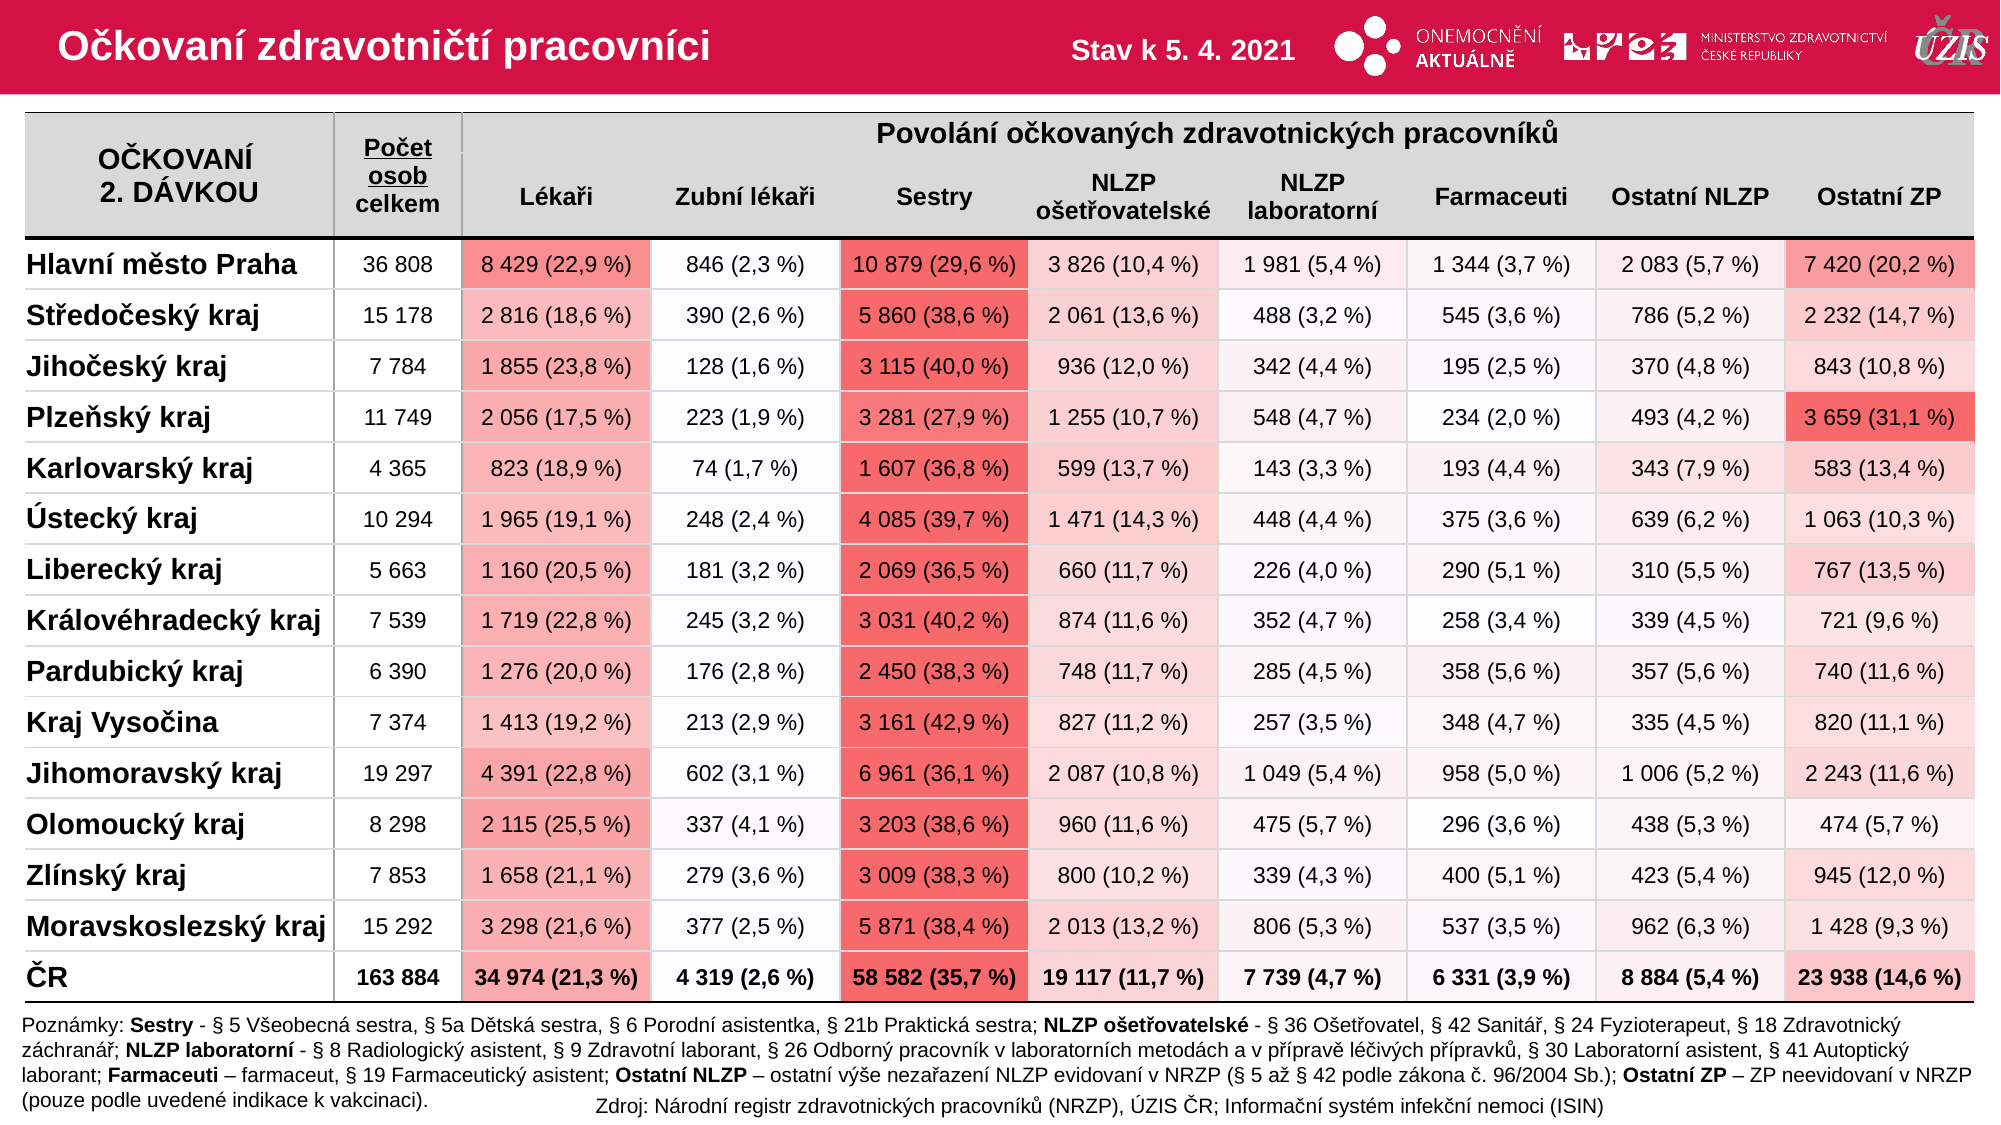

# Očkovaní zdravotničtí pracovníci
Stav k 5. 4. 2021
| OČKOVANÍ 2. DÁVKOU | Počet osob celkem | Povolání očkovaných zdravotnických pracovníků |  |  |  |  |  |  |  |
| --- | --- | --- | --- | --- | --- | --- | --- | --- | --- |
|  |  | Lékaři | Zubní lékaři | Sestry | NLZP ošetřovatelské | NLZP laboratorní | Farmaceuti | Ostatní NLZP | Ostatní ZP |
| Hlavní město Praha | 36 808 | 8 429 (22,9 %) | 846 (2,3 %) | 10 879 (29,6 %) | 3 826 (10,4 %) | 1 981 (5,4 %) | 1 344 (3,7 %) | 2 083 (5,7 %) | 7 420 (20,2 %) |
| Středočeský kraj | 15 178 | 2 816 (18,6 %) | 390 (2,6 %) | 5 860 (38,6 %) | 2 061 (13,6 %) | 488 (3,2 %) | 545 (3,6 %) | 786 (5,2 %) | 2 232 (14,7 %) |
| Jihočeský kraj | 7 784 | 1 855 (23,8 %) | 128 (1,6 %) | 3 115 (40,0 %) | 936 (12,0 %) | 342 (4,4 %) | 195 (2,5 %) | 370 (4,8 %) | 843 (10,8 %) |
| Plzeňský kraj | 11 749 | 2 056 (17,5 %) | 223 (1,9 %) | 3 281 (27,9 %) | 1 255 (10,7 %) | 548 (4,7 %) | 234 (2,0 %) | 493 (4,2 %) | 3 659 (31,1 %) |
| Karlovarský kraj | 4 365 | 823 (18,9 %) | 74 (1,7 %) | 1 607 (36,8 %) | 599 (13,7 %) | 143 (3,3 %) | 193 (4,4 %) | 343 (7,9 %) | 583 (13,4 %) |
| Ústecký kraj | 10 294 | 1 965 (19,1 %) | 248 (2,4 %) | 4 085 (39,7 %) | 1 471 (14,3 %) | 448 (4,4 %) | 375 (3,6 %) | 639 (6,2 %) | 1 063 (10,3 %) |
| Liberecký kraj | 5 663 | 1 160 (20,5 %) | 181 (3,2 %) | 2 069 (36,5 %) | 660 (11,7 %) | 226 (4,0 %) | 290 (5,1 %) | 310 (5,5 %) | 767 (13,5 %) |
| Královéhradecký kraj | 7 539 | 1 719 (22,8 %) | 245 (3,2 %) | 3 031 (40,2 %) | 874 (11,6 %) | 352 (4,7 %) | 258 (3,4 %) | 339 (4,5 %) | 721 (9,6 %) |
| Pardubický kraj | 6 390 | 1 276 (20,0 %) | 176 (2,8 %) | 2 450 (38,3 %) | 748 (11,7 %) | 285 (4,5 %) | 358 (5,6 %) | 357 (5,6 %) | 740 (11,6 %) |
| Kraj Vysočina | 7 374 | 1 413 (19,2 %) | 213 (2,9 %) | 3 161 (42,9 %) | 827 (11,2 %) | 257 (3,5 %) | 348 (4,7 %) | 335 (4,5 %) | 820 (11,1 %) |
| Jihomoravský kraj | 19 297 | 4 391 (22,8 %) | 602 (3,1 %) | 6 961 (36,1 %) | 2 087 (10,8 %) | 1 049 (5,4 %) | 958 (5,0 %) | 1 006 (5,2 %) | 2 243 (11,6 %) |
| Olomoucký kraj | 8 298 | 2 115 (25,5 %) | 337 (4,1 %) | 3 203 (38,6 %) | 960 (11,6 %) | 475 (5,7 %) | 296 (3,6 %) | 438 (5,3 %) | 474 (5,7 %) |
| Zlínský kraj | 7 853 | 1 658 (21,1 %) | 279 (3,6 %) | 3 009 (38,3 %) | 800 (10,2 %) | 339 (4,3 %) | 400 (5,1 %) | 423 (5,4 %) | 945 (12,0 %) |
| Moravskoslezský kraj | 15 292 | 3 298 (21,6 %) | 377 (2,5 %) | 5 871 (38,4 %) | 2 013 (13,2 %) | 806 (5,3 %) | 537 (3,5 %) | 962 (6,3 %) | 1 428 (9,3 %) |
| ČR | 163 884 | 34 974 (21,3 %) | 4 319 (2,6 %) | 58 582 (35,7 %) | 19 117 (11,7 %) | 7 739 (4,7 %) | 6 331 (3,9 %) | 8 884 (5,4 %) | 23 938 (14,6 %) |
|  |  |  |  |  |  |  |  |
| --- | --- | --- | --- | --- | --- | --- | --- |
|  |  |  |  |  |  |  |  |
|  |  |  |  |  |  |  |  |
|  |  |  |  |  |  |  |  |
|  |  |  |  |  |  |  |  |
|  |  |  |  |  |  |  |  |
|  |  |  |  |  |  |  |  |
|  |  |  |  |  |  |  |  |
|  |  |  |  |  |  |  |  |
|  |  |  |  |  |  |  |  |
|  |  |  |  |  |  |  |  |
|  |  |  |  |  |  |  |  |
|  |  |  |  |  |  |  |  |
|  |  |  |  |  |  |  |  |
|  |  |  |  |  |  |  |  |
Poznámky: Sestry - § 5 Všeobecná sestra, § 5a Dětská sestra, § 6 Porodní asistentka, § 21b Praktická sestra; NLZP ošetřovatelské - § 36 Ošetřovatel, § 42 Sanitář, § 24 Fyzioterapeut, § 18 Zdravotnický záchranář; NLZP laboratorní - § 8 Radiologický asistent, § 9 Zdravotní laborant, § 26 Odborný pracovník v laboratorních metodách a v přípravě léčivých přípravků, § 30 Laboratorní asistent, § 41 Autoptický laborant; Farmaceuti – farmaceut, § 19 Farmaceutický asistent; Ostatní NLZP – ostatní výše nezařazení NLZP evidovaní v NRZP (§ 5 až § 42 podle zákona č. 96/2004 Sb.); Ostatní ZP – ZP neevidovaní v NRZP (pouze podle uvedené indikace k vakcinaci).
Zdroj: Národní registr zdravotnických pracovníků (NRZP), ÚZIS ČR; Informační systém infekční nemoci (ISIN)